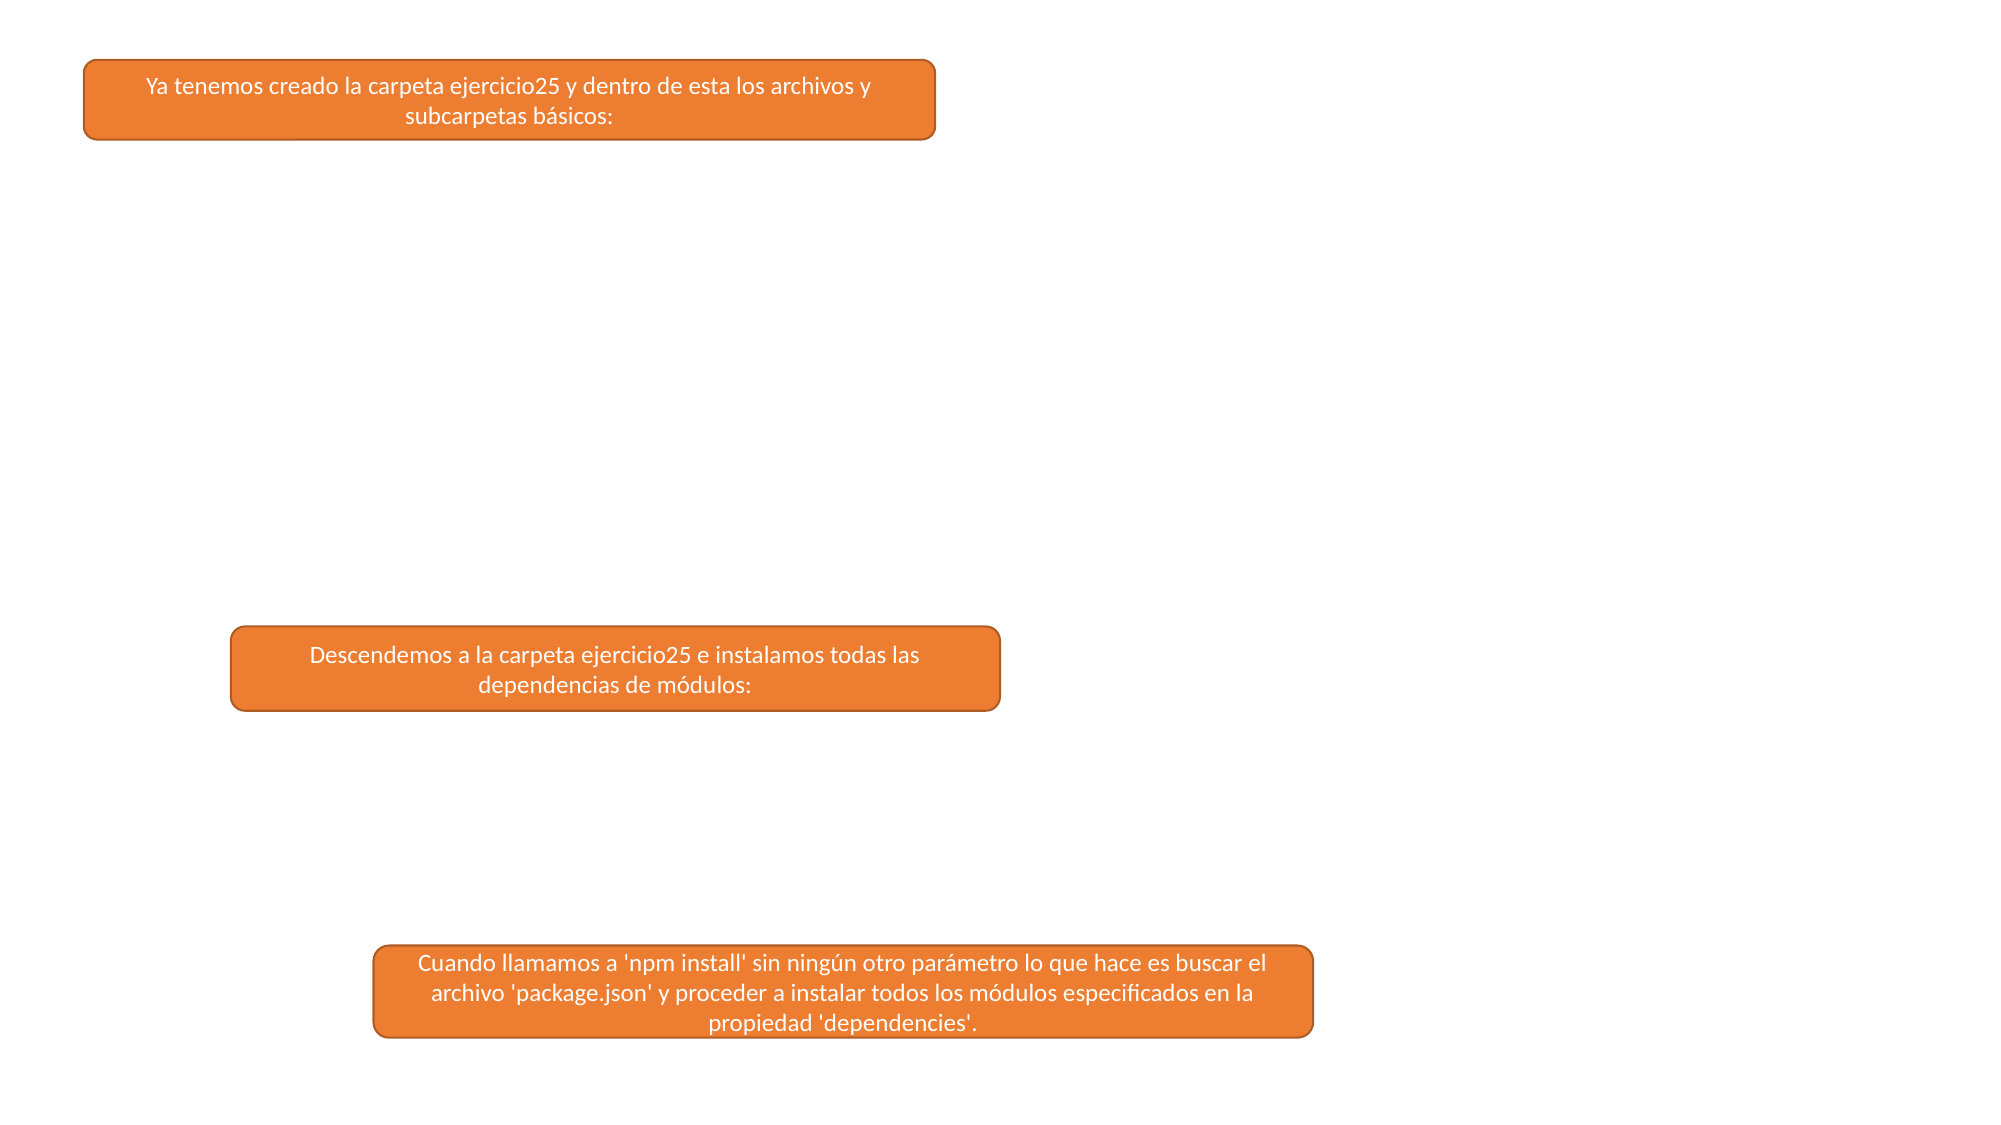

Ya tenemos creado la carpeta ejercicio25 y dentro de esta los archivos y subcarpetas básicos:

Descendemos a la carpeta ejercicio25 e instalamos todas las dependencias de módulos:
Cuando llamamos a 'npm install' sin ningún otro parámetro lo que hace es buscar el archivo 'package.json' y proceder a instalar todos los módulos especificados en la propiedad 'dependencies'.